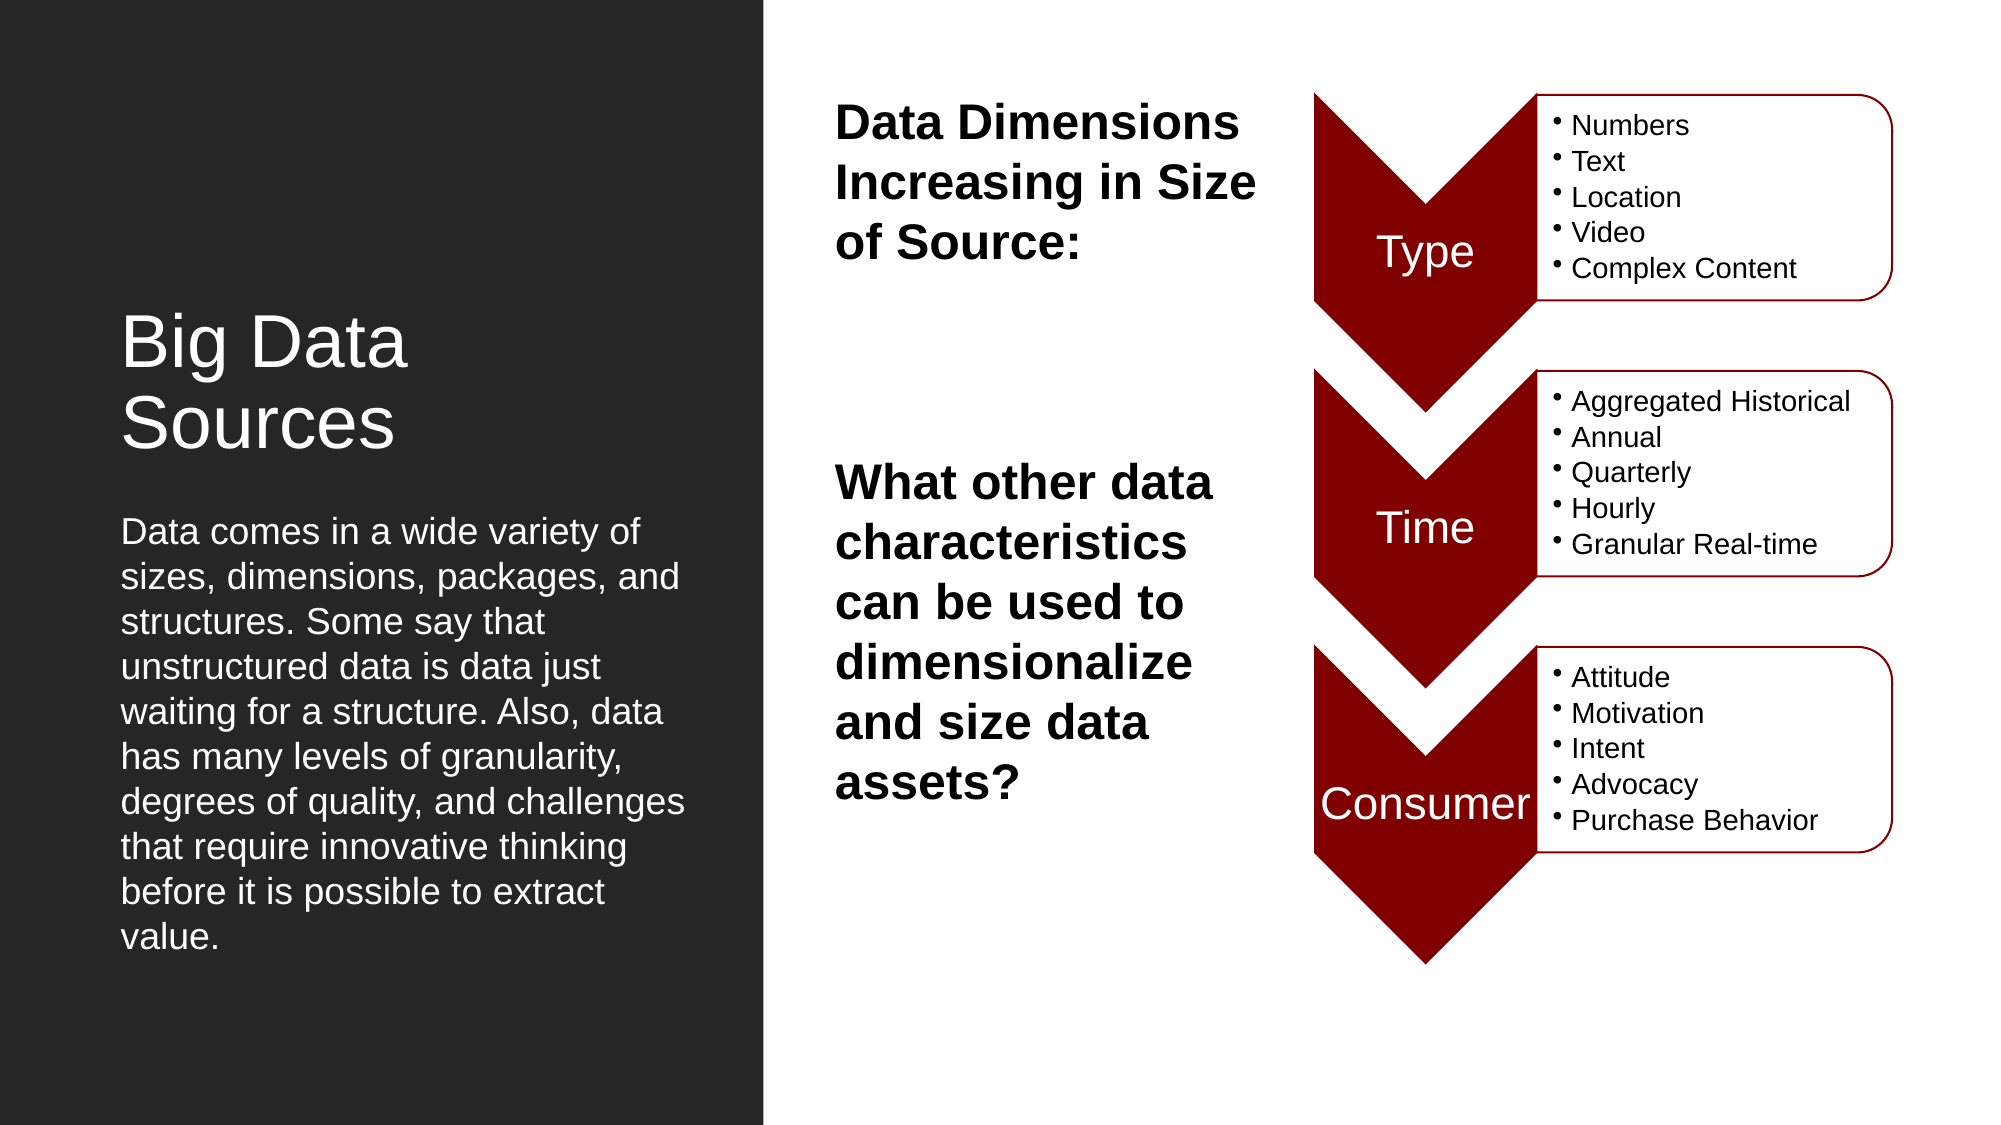

Data Dimensions Increasing in Size of Source:

What other data characteristics can be used to dimensionalize and size data assets?
Type
Numbers
Text
Location
Video
Complex Content
Time
Aggregated Historical
Annual
Quarterly
Hourly
Granular Real-time
Consumer
Attitude
Motivation
Intent
Advocacy
Purchase Behavior
# Big Data Sources
Data comes in a wide variety of sizes, dimensions, packages, and structures. Some say that unstructured data is data just waiting for a structure. Also, data has many levels of granularity, degrees of quality, and challenges that require innovative thinking before it is possible to extract value.